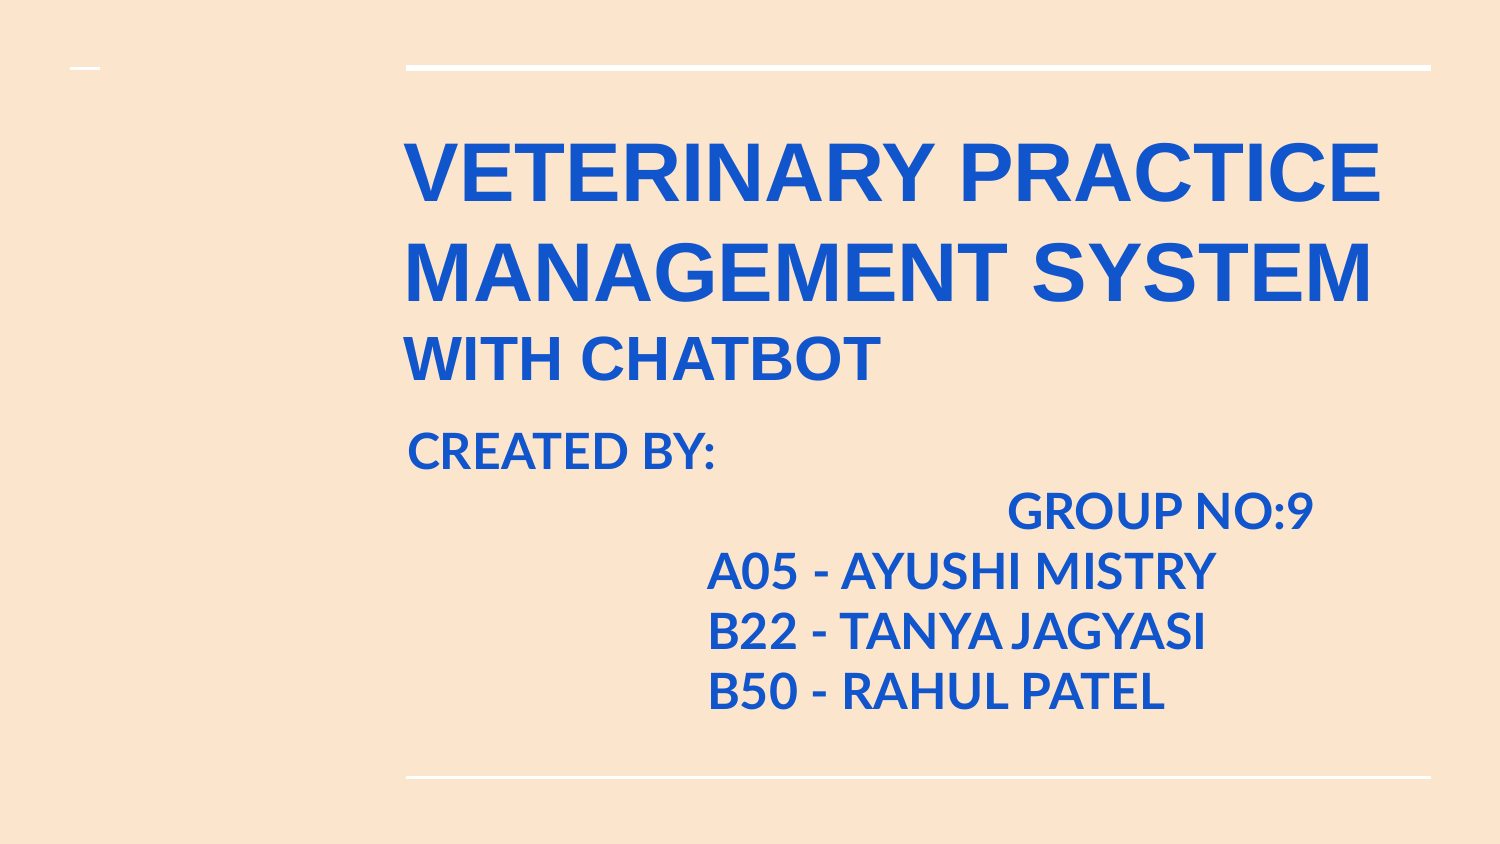

# VETERINARY PRACTICE MANAGEMENT SYSTEM
WITH CHATBOT
CREATED BY:
				GROUP NO:9
A05 - AYUSHI MISTRY
B22 - TANYA JAGYASI
B50 - RAHUL PATEL